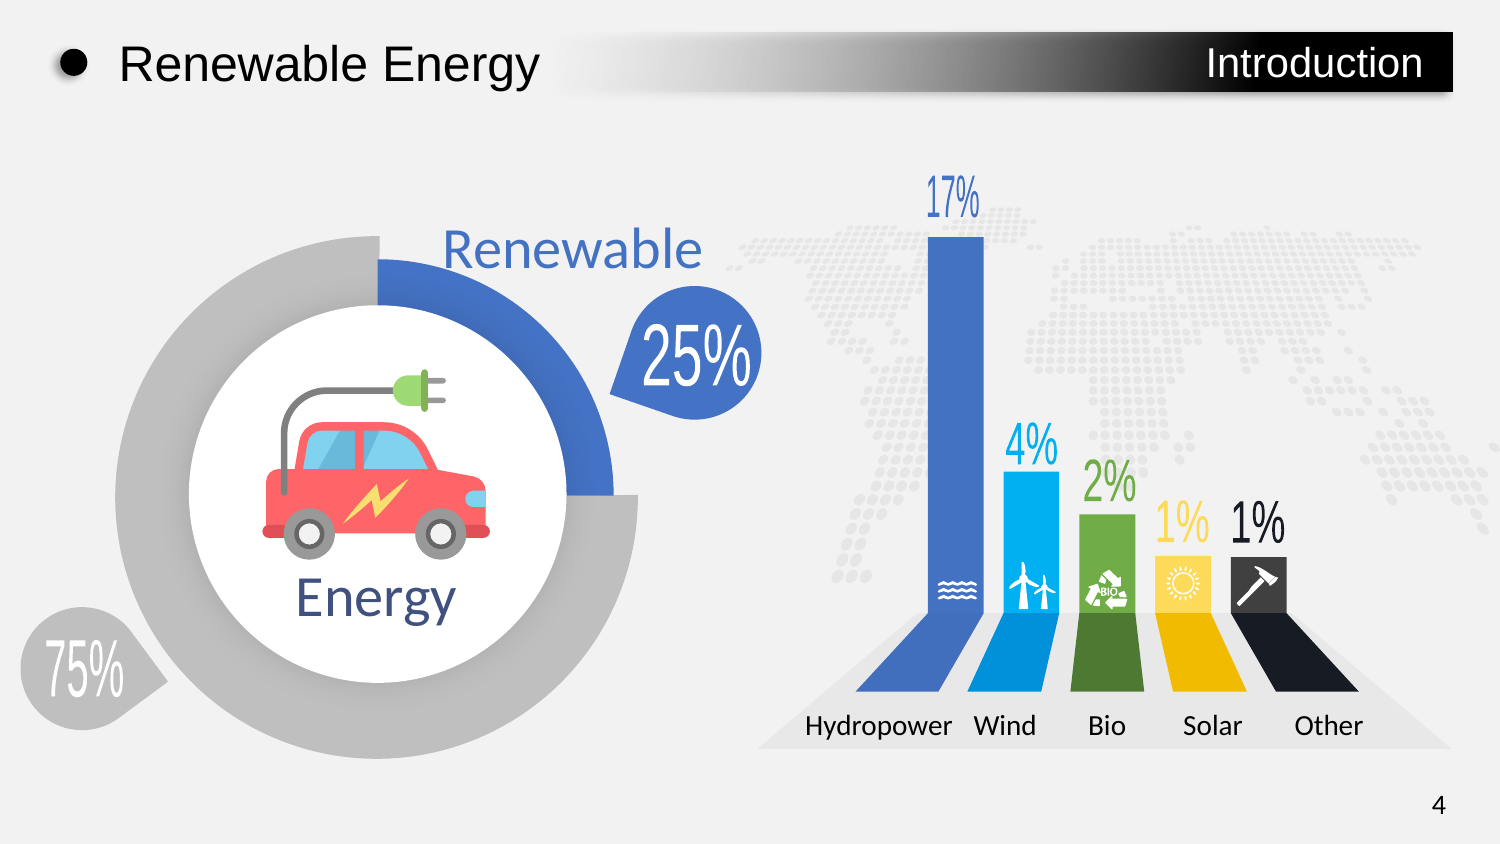

Renewable Energy
Introduction

17%

4%
2%

1%
1%

Renewable

25%
Energy

75%

Hydropower
Wind
Bio
Solar
Other
4